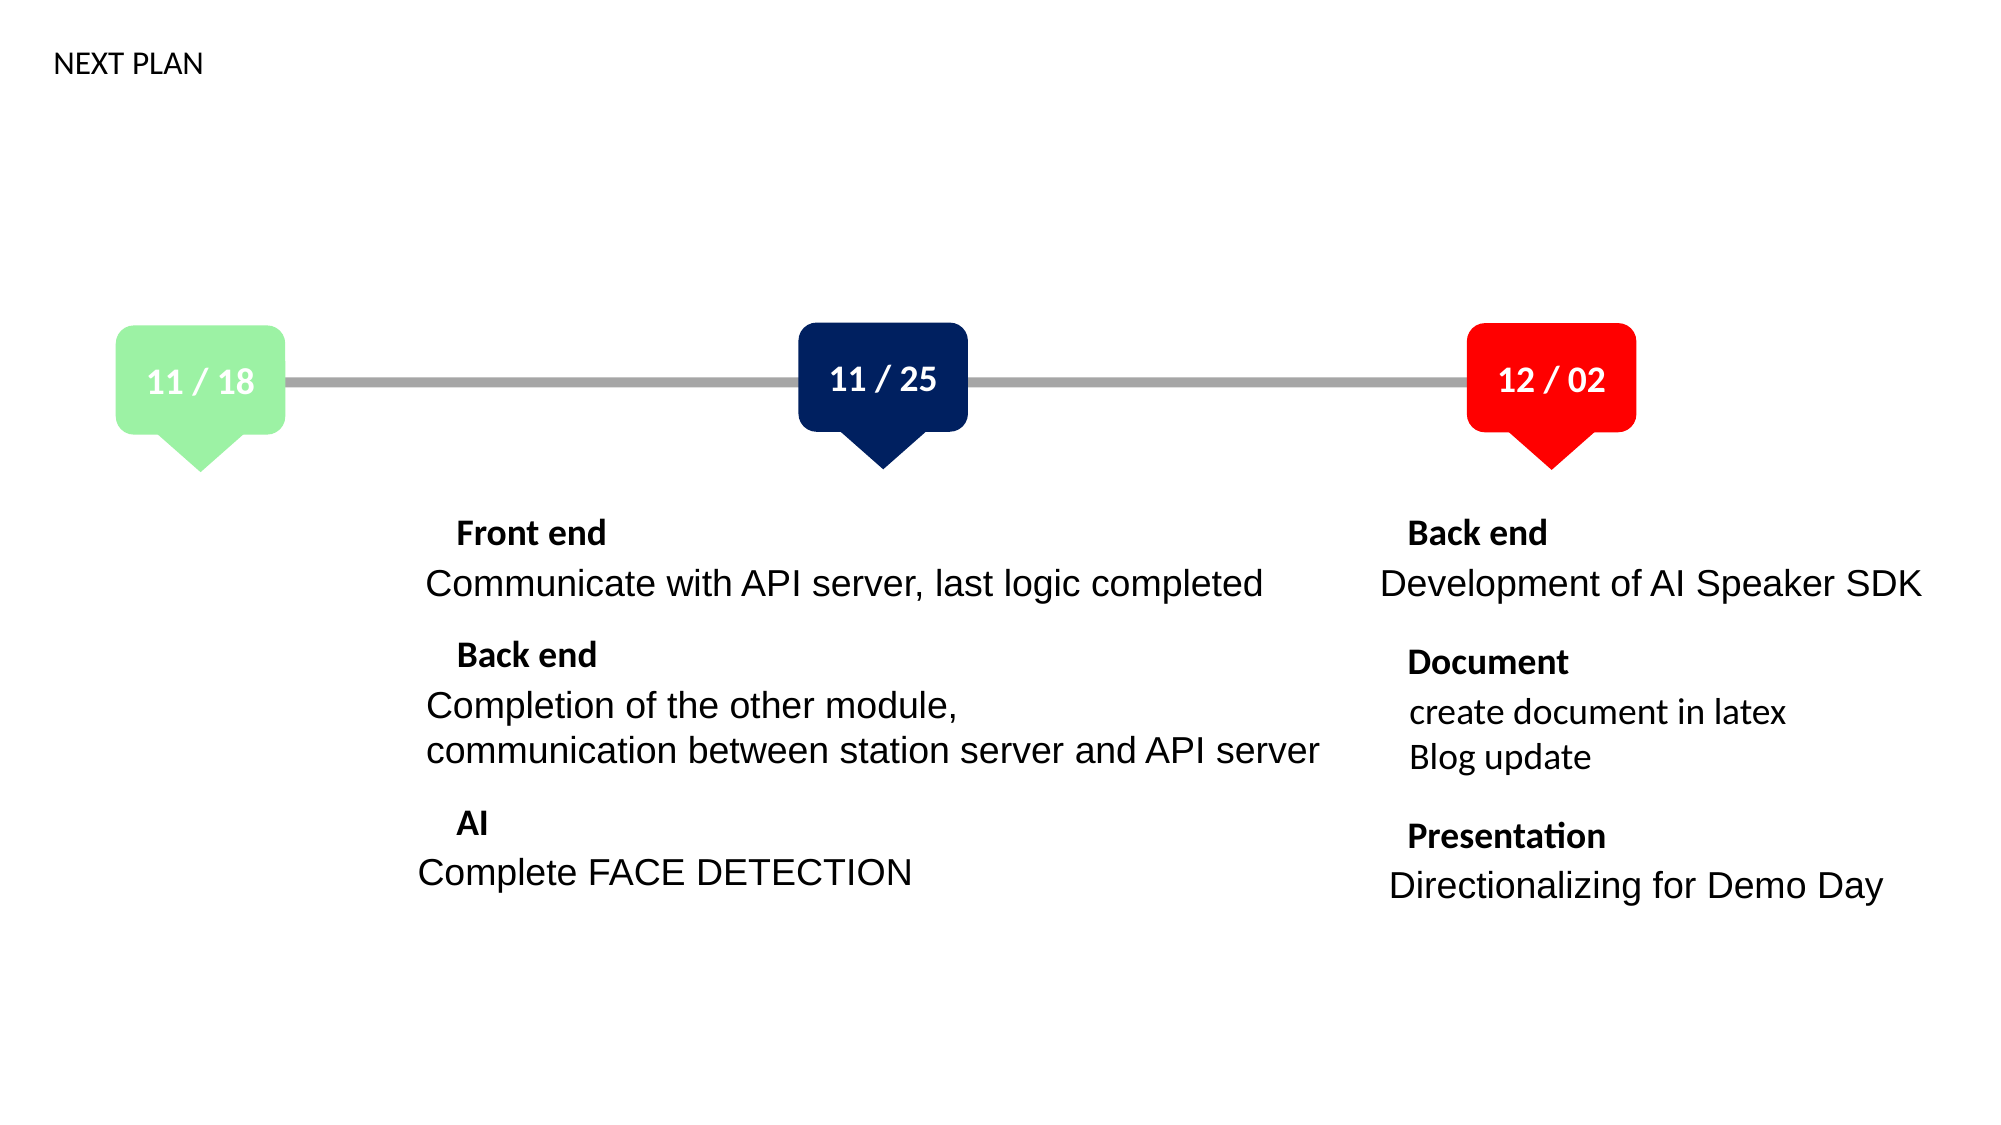

NEXT PLAN

11 / 25

12 / 02

11 / 18

Front end
Communicate with API server, last logic completed
Back end
Completion of the other module,
communication between station server and API server
AI
Complete FACE DETECTION
Back end
Development of AI Speaker SDK
Document
create document in latex
Blog update
Presentation
Directionalizing for Demo Day